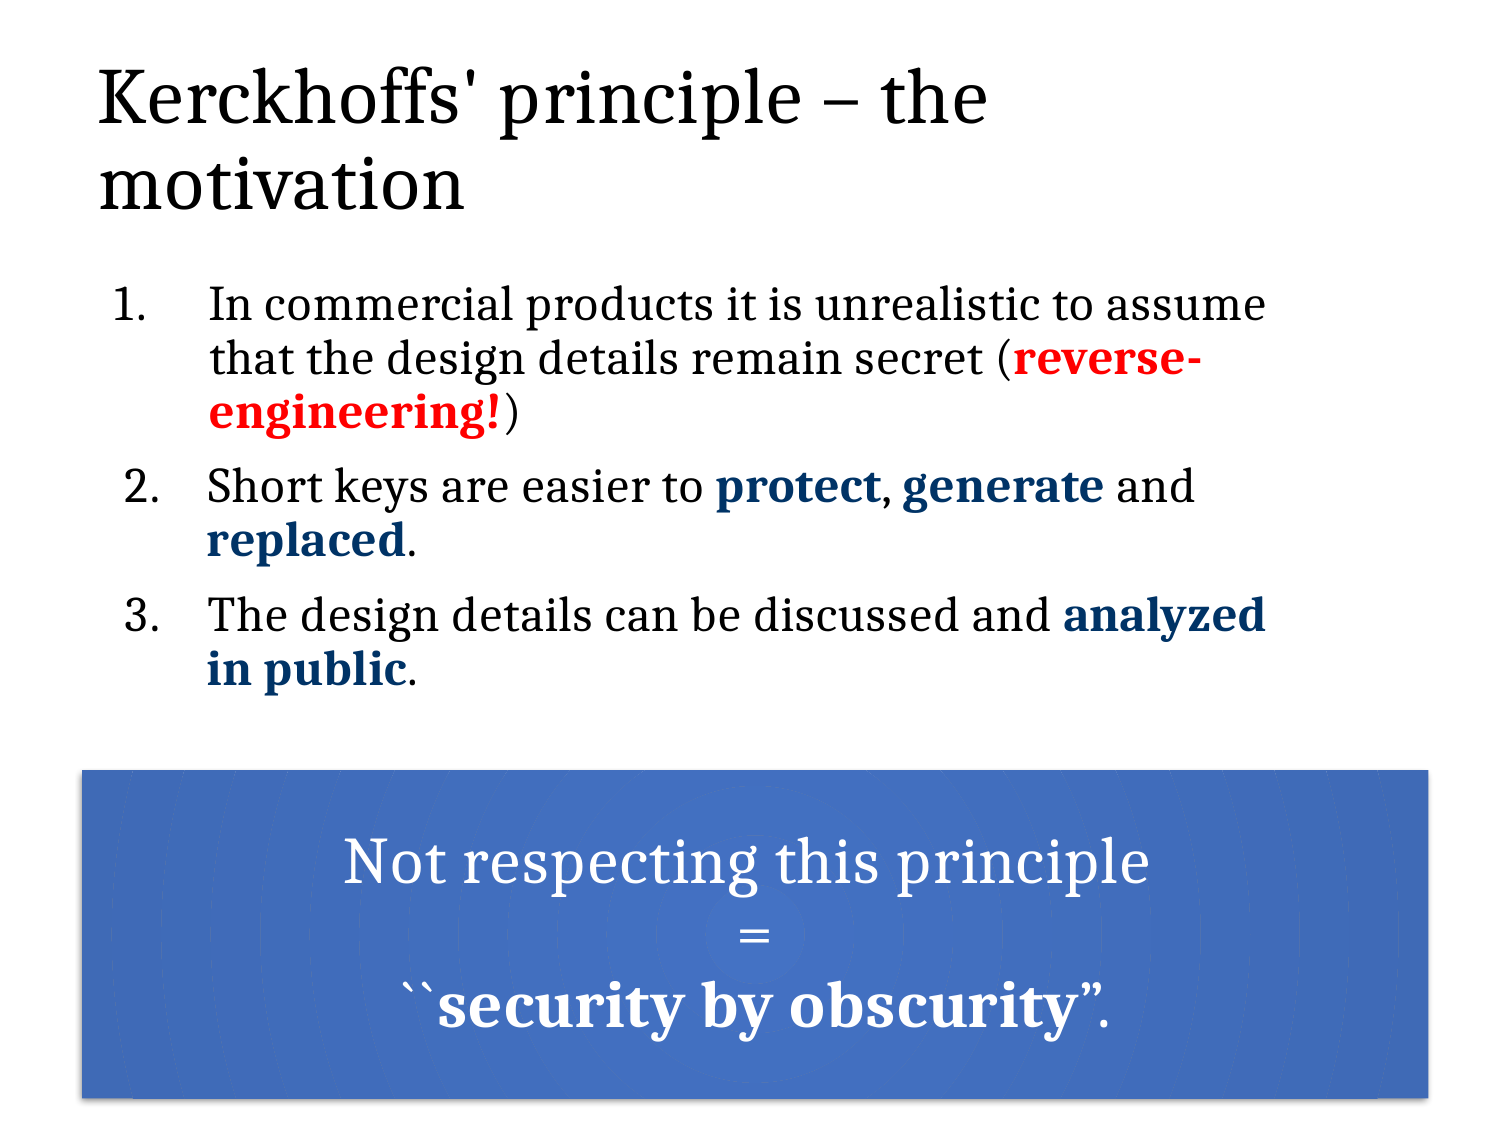

# Kerckhoffs' principle – the motivation
In commercial products it is unrealistic to assume that the design details remain secret (reverse-engineering!)
Short keys are easier to protect, generate and replaced.
The design details can be discussed and analyzed in public.

Not respecting this principle
=
``security by obscurity”.